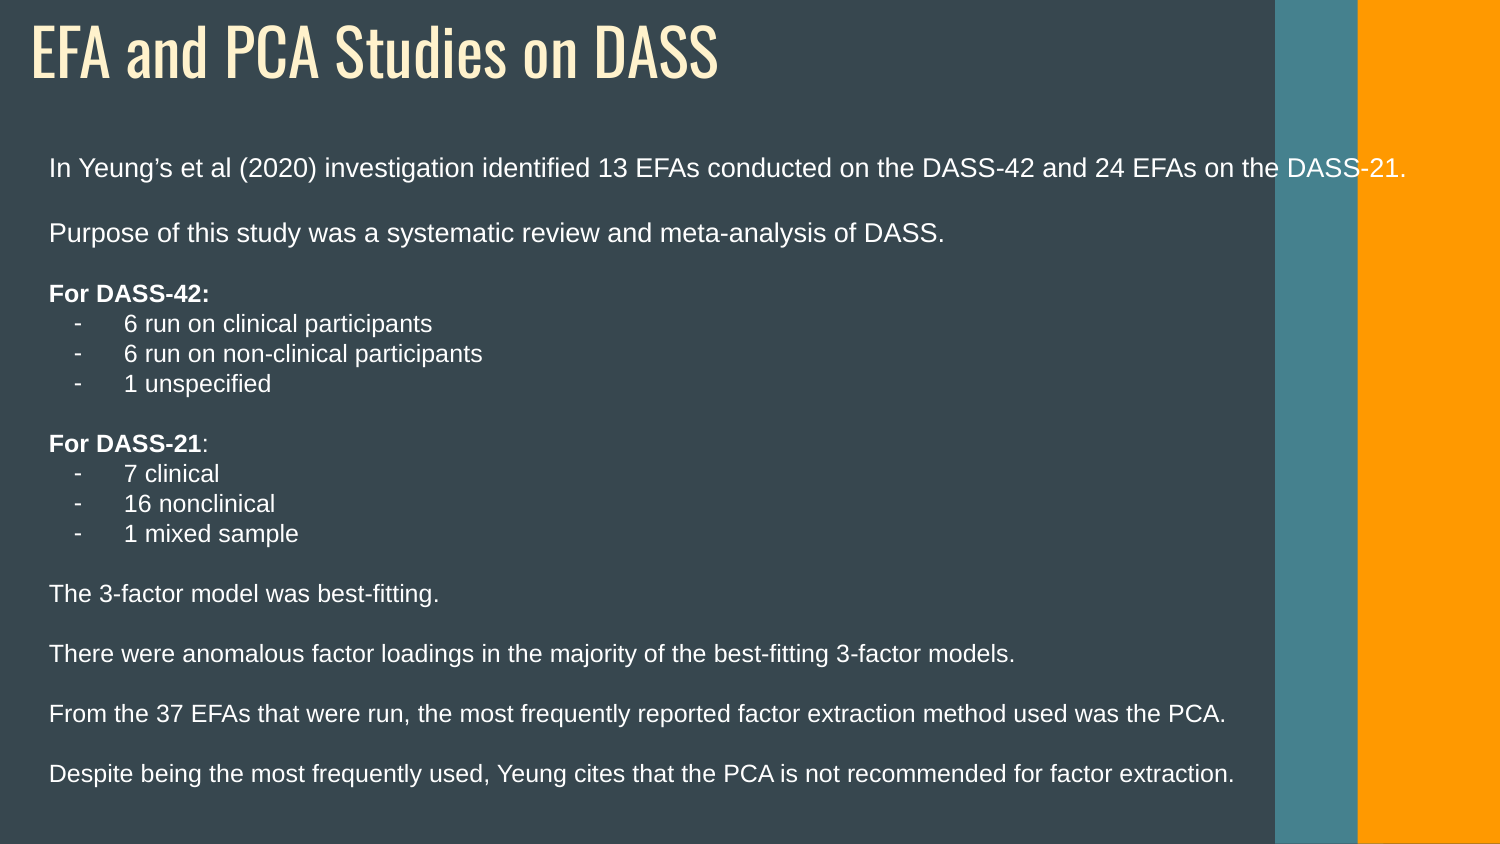

EFA and PCA Studies on DASS

In Yeung’s et al (2020) investigation identified 13 EFAs conducted on the DASS-42 and 24 EFAs on the DASS-21.

Purpose of this study was a systematic review and meta-analysis of DASS.

For DASS-42:
6 run on clinical participants
6 run on non-clinical participants
1 unspecified

For DASS-21:
7 clinical
16 nonclinical
1 mixed sample

The 3-factor model was best-fitting.

There were anomalous factor loadings in the majority of the best-fitting 3-factor models.

From the 37 EFAs that were run, the most frequently reported factor extraction method used was the PCA.

Despite being the most frequently used, Yeung cites that the PCA is not recommended for factor extraction.